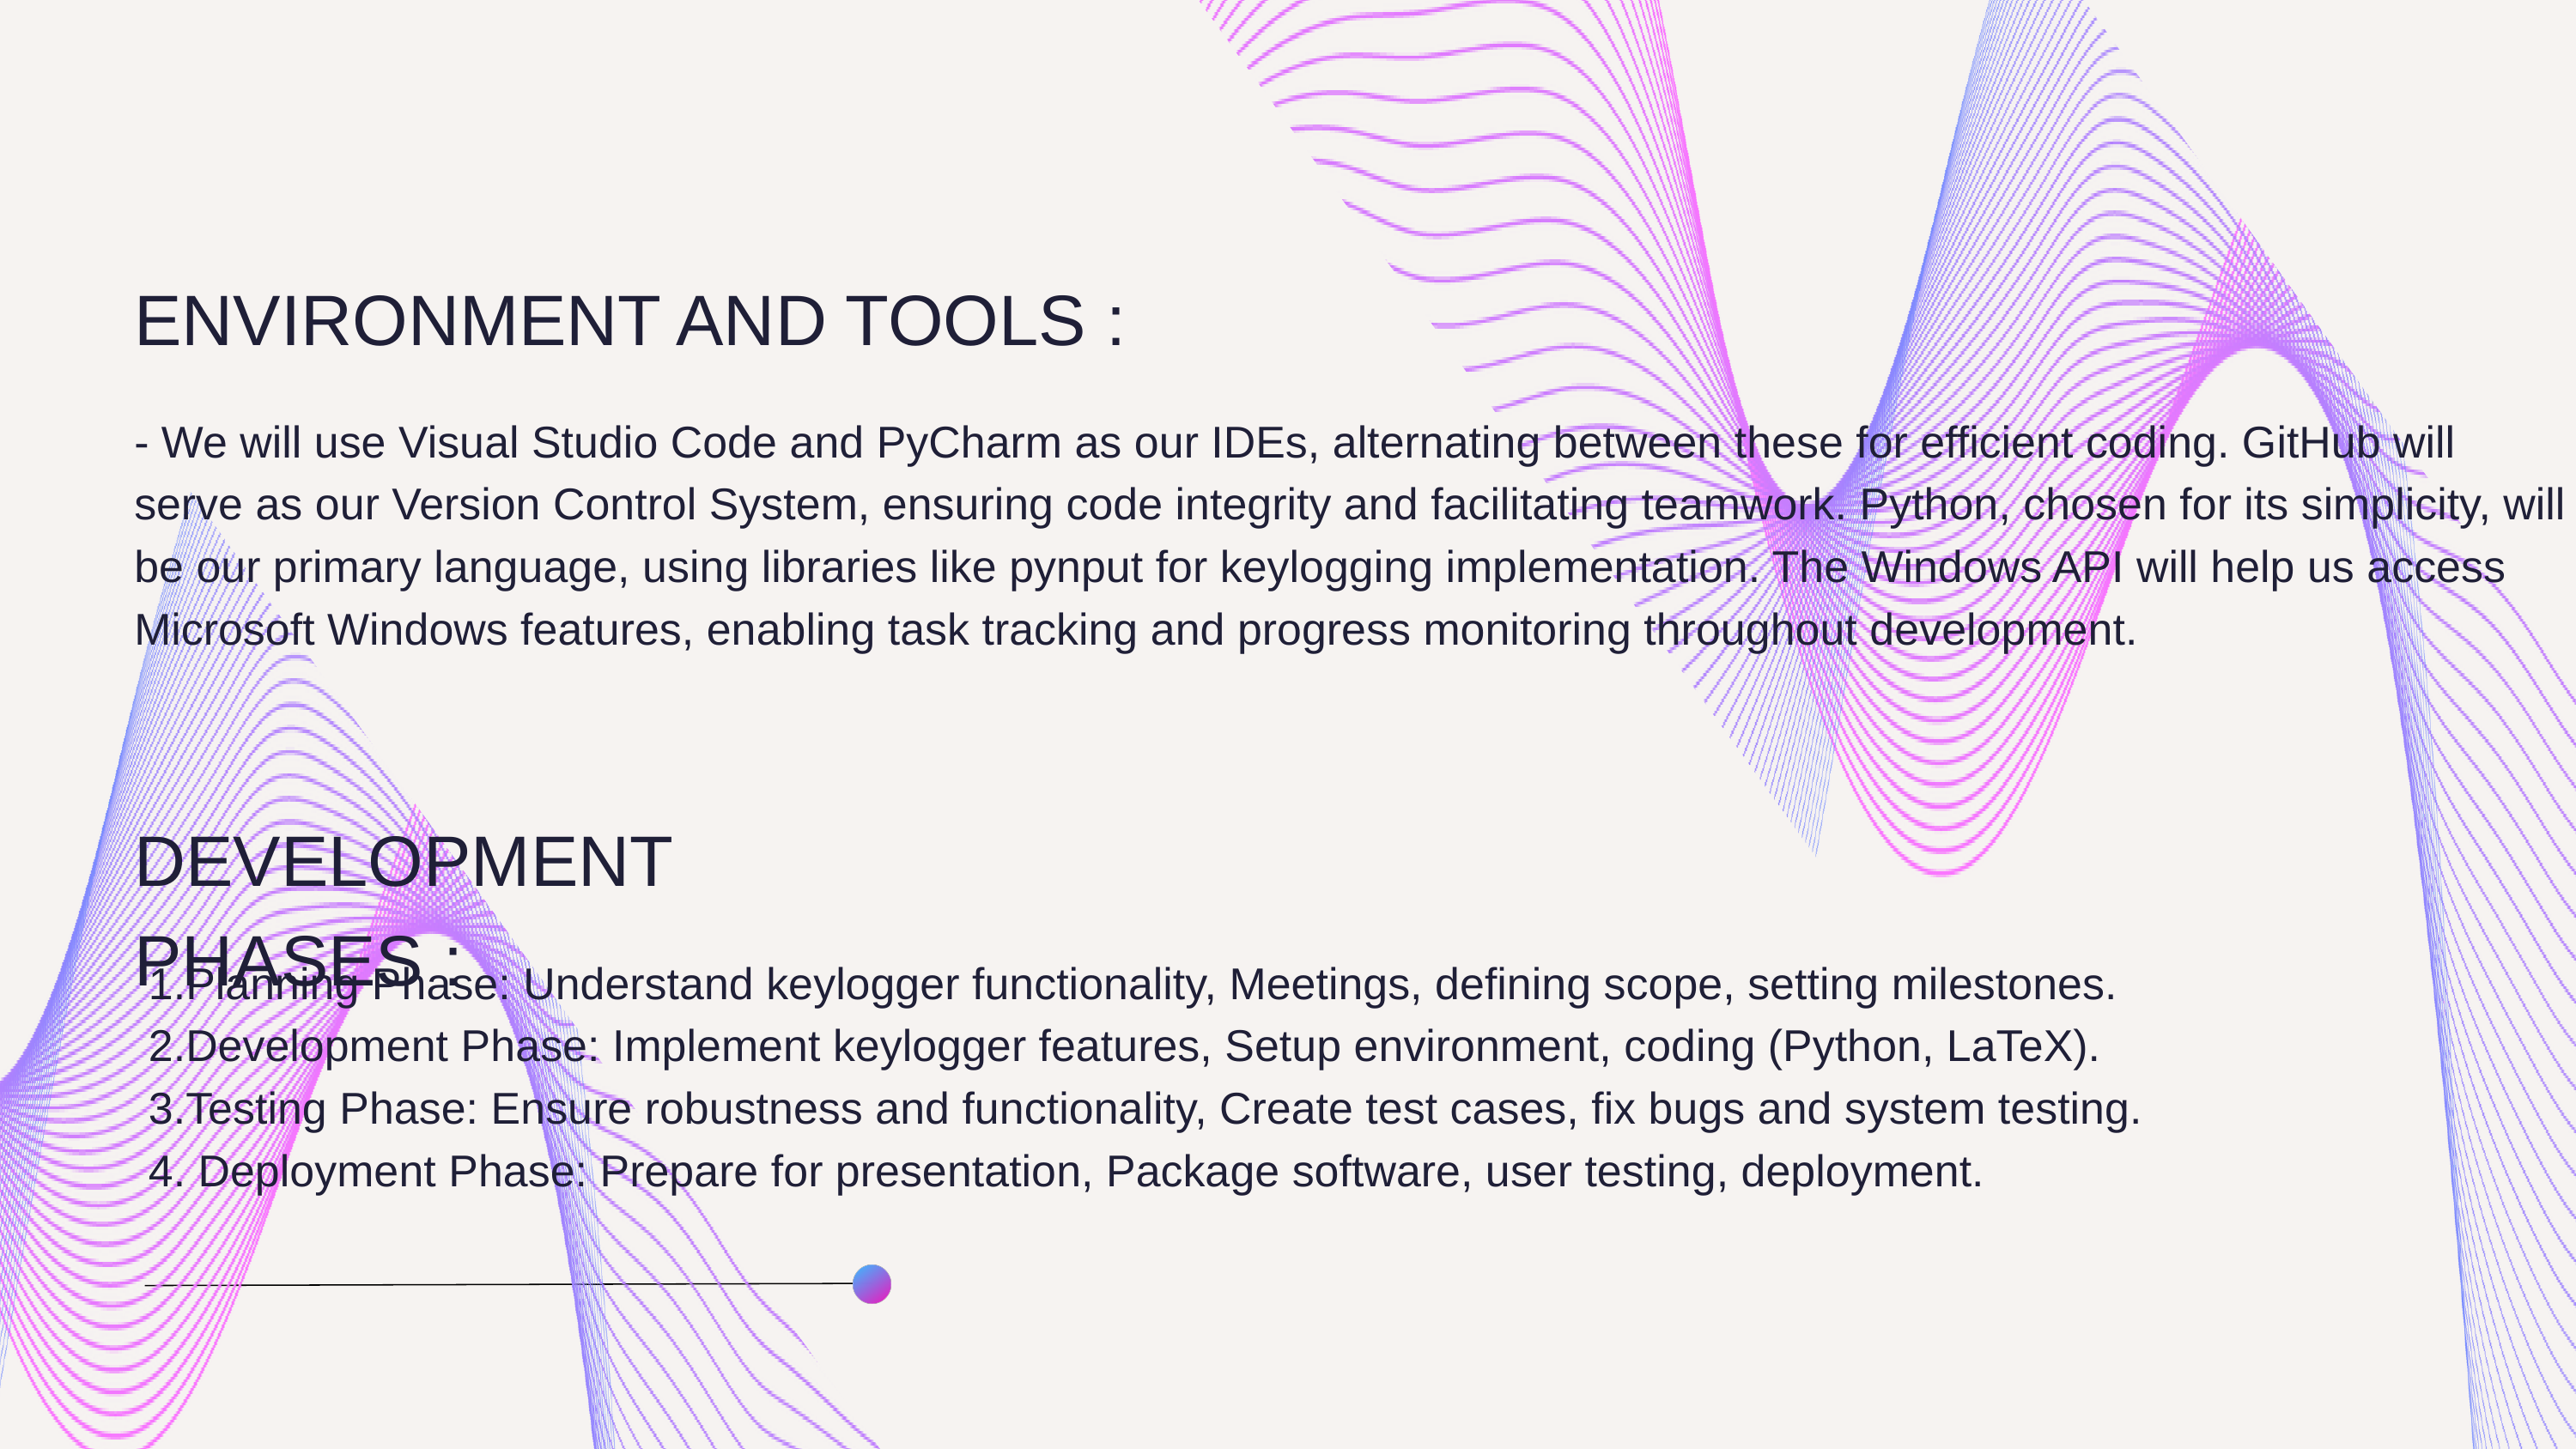

ENVIRONMENT AND TOOLS :
- We will use Visual Studio Code and PyCharm as our IDEs, alternating between these for efficient coding. GitHub will serve as our Version Control System, ensuring code integrity and facilitating teamwork. Python, chosen for its simplicity, will be our primary language, using libraries like pynput for keylogging implementation. The Windows API will help us access Microsoft Windows features, enabling task tracking and progress monitoring throughout development.

DEVELOPMENT PHASES :
1.Planning Phase: Understand keylogger functionality, Meetings, defining scope, setting milestones.
2.Development Phase: Implement keylogger features, Setup environment, coding (Python, LaTeX).
3.Testing Phase: Ensure robustness and functionality, Create test cases, fix bugs and system testing.
4. Deployment Phase: Prepare for presentation, Package software, user testing, deployment.